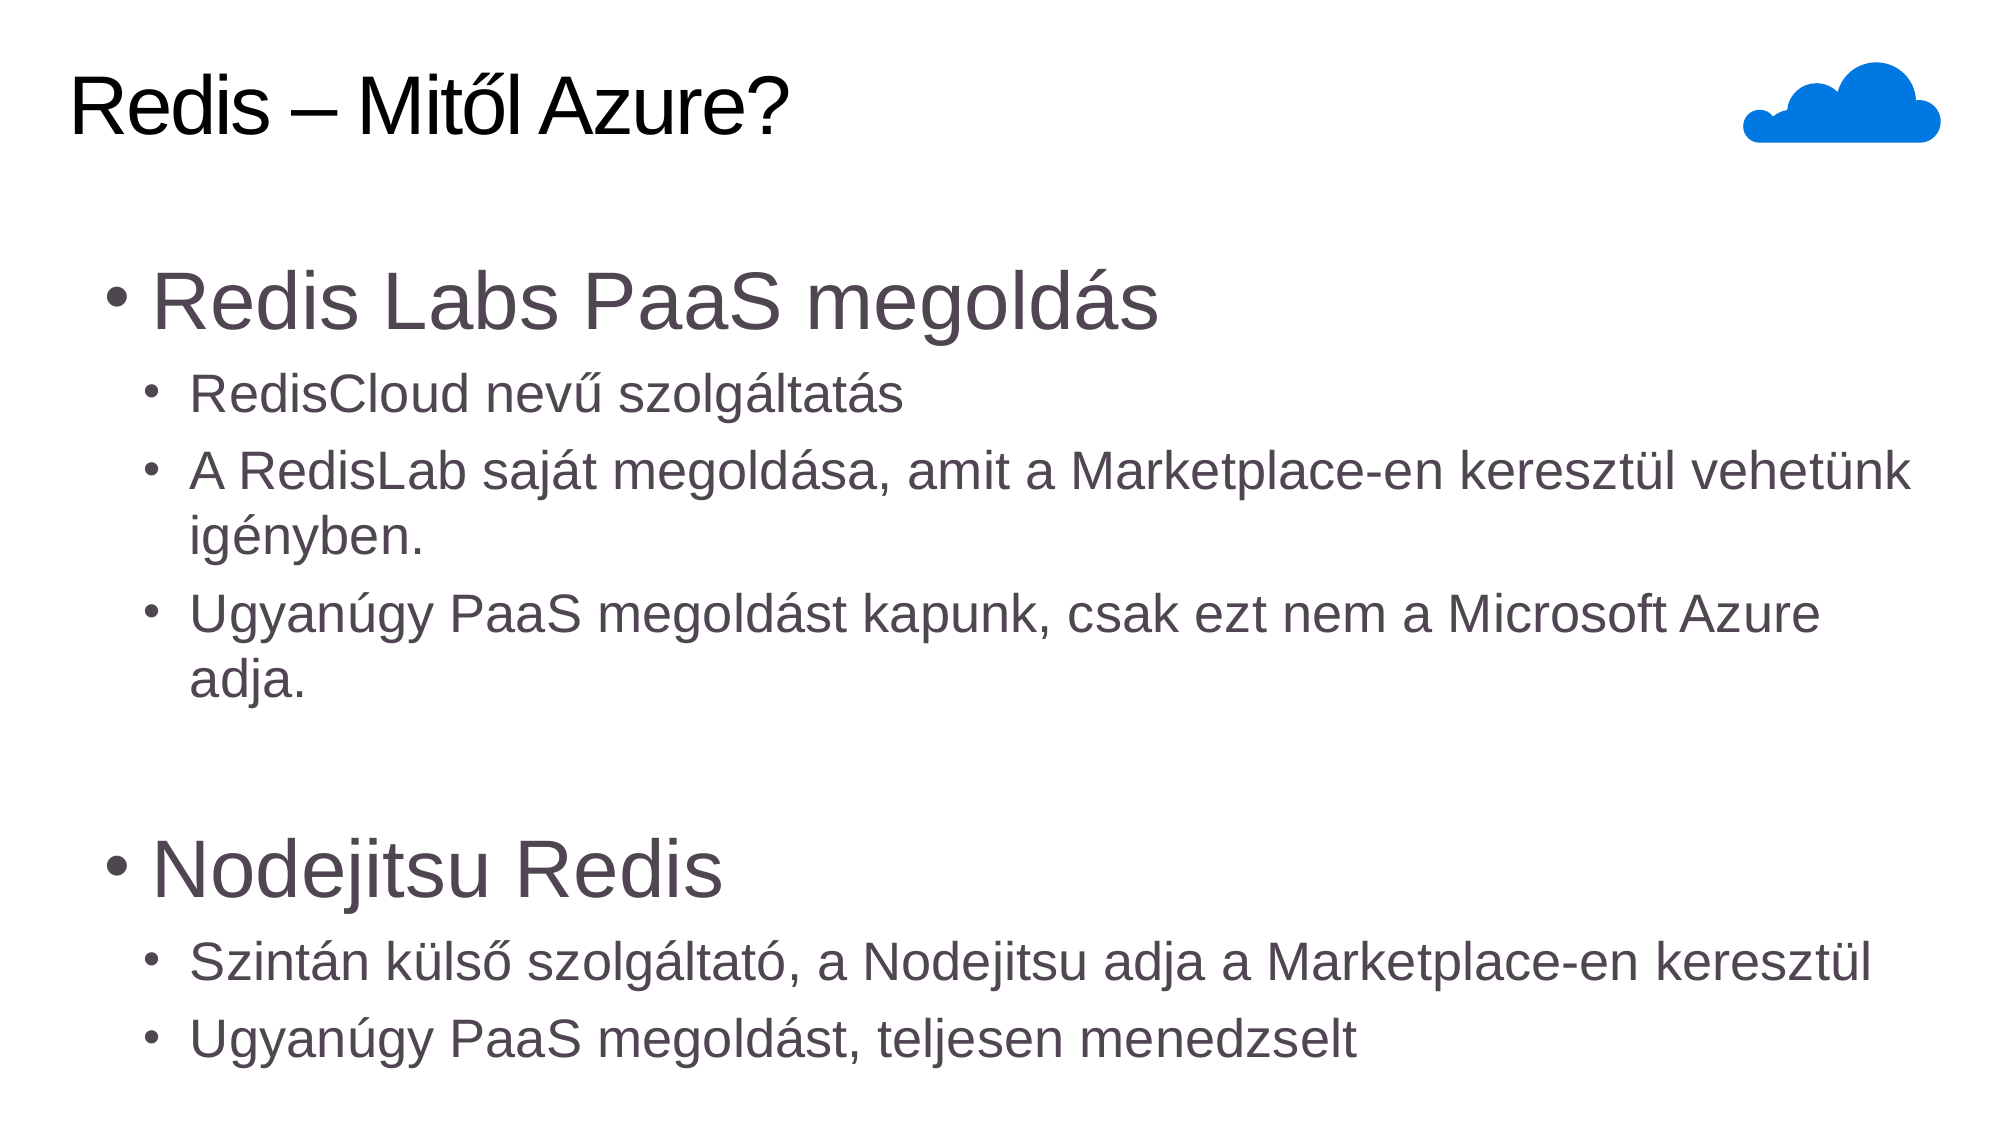

# Redis – Mitől Azure?
Redis Labs PaaS megoldás
RedisCloud nevű szolgáltatás
A RedisLab saját megoldása, amit a Marketplace-en keresztül vehetünk igényben.
Ugyanúgy PaaS megoldást kapunk, csak ezt nem a Microsoft Azure adja.

Nodejitsu Redis
Szintán külső szolgáltató, a Nodejitsu adja a Marketplace-en keresztül
Ugyanúgy PaaS megoldást, teljesen menedzselt